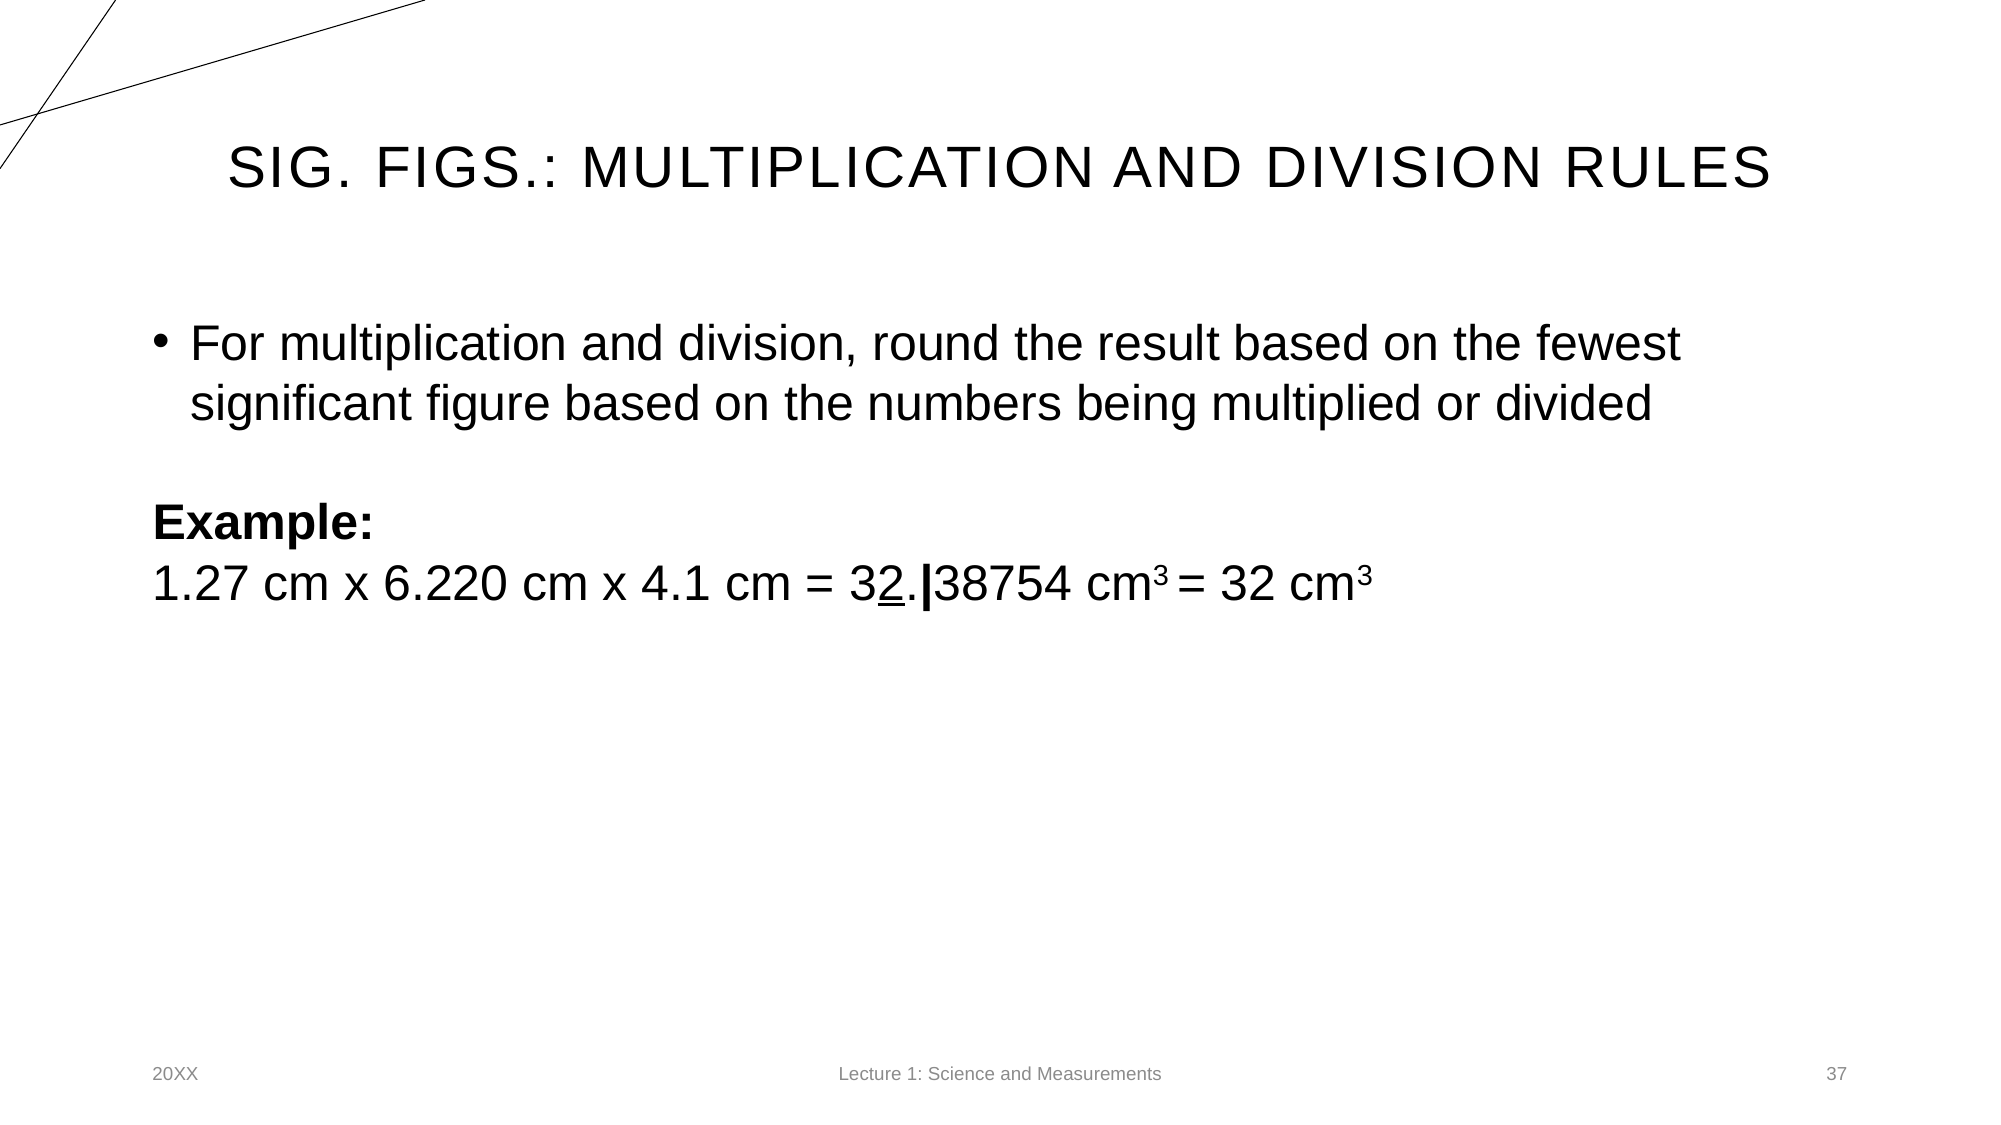

# Sig. Figs.: Multiplication and division rules
For multiplication and division, round the result based on the fewest significant figure based on the numbers being multiplied or divided

Example:
1.27 cm x 6.220 cm x 4.1 cm = 32.|38754 cm3 = 32 cm3

20XX
Lecture 1: Science and Measurements​
37